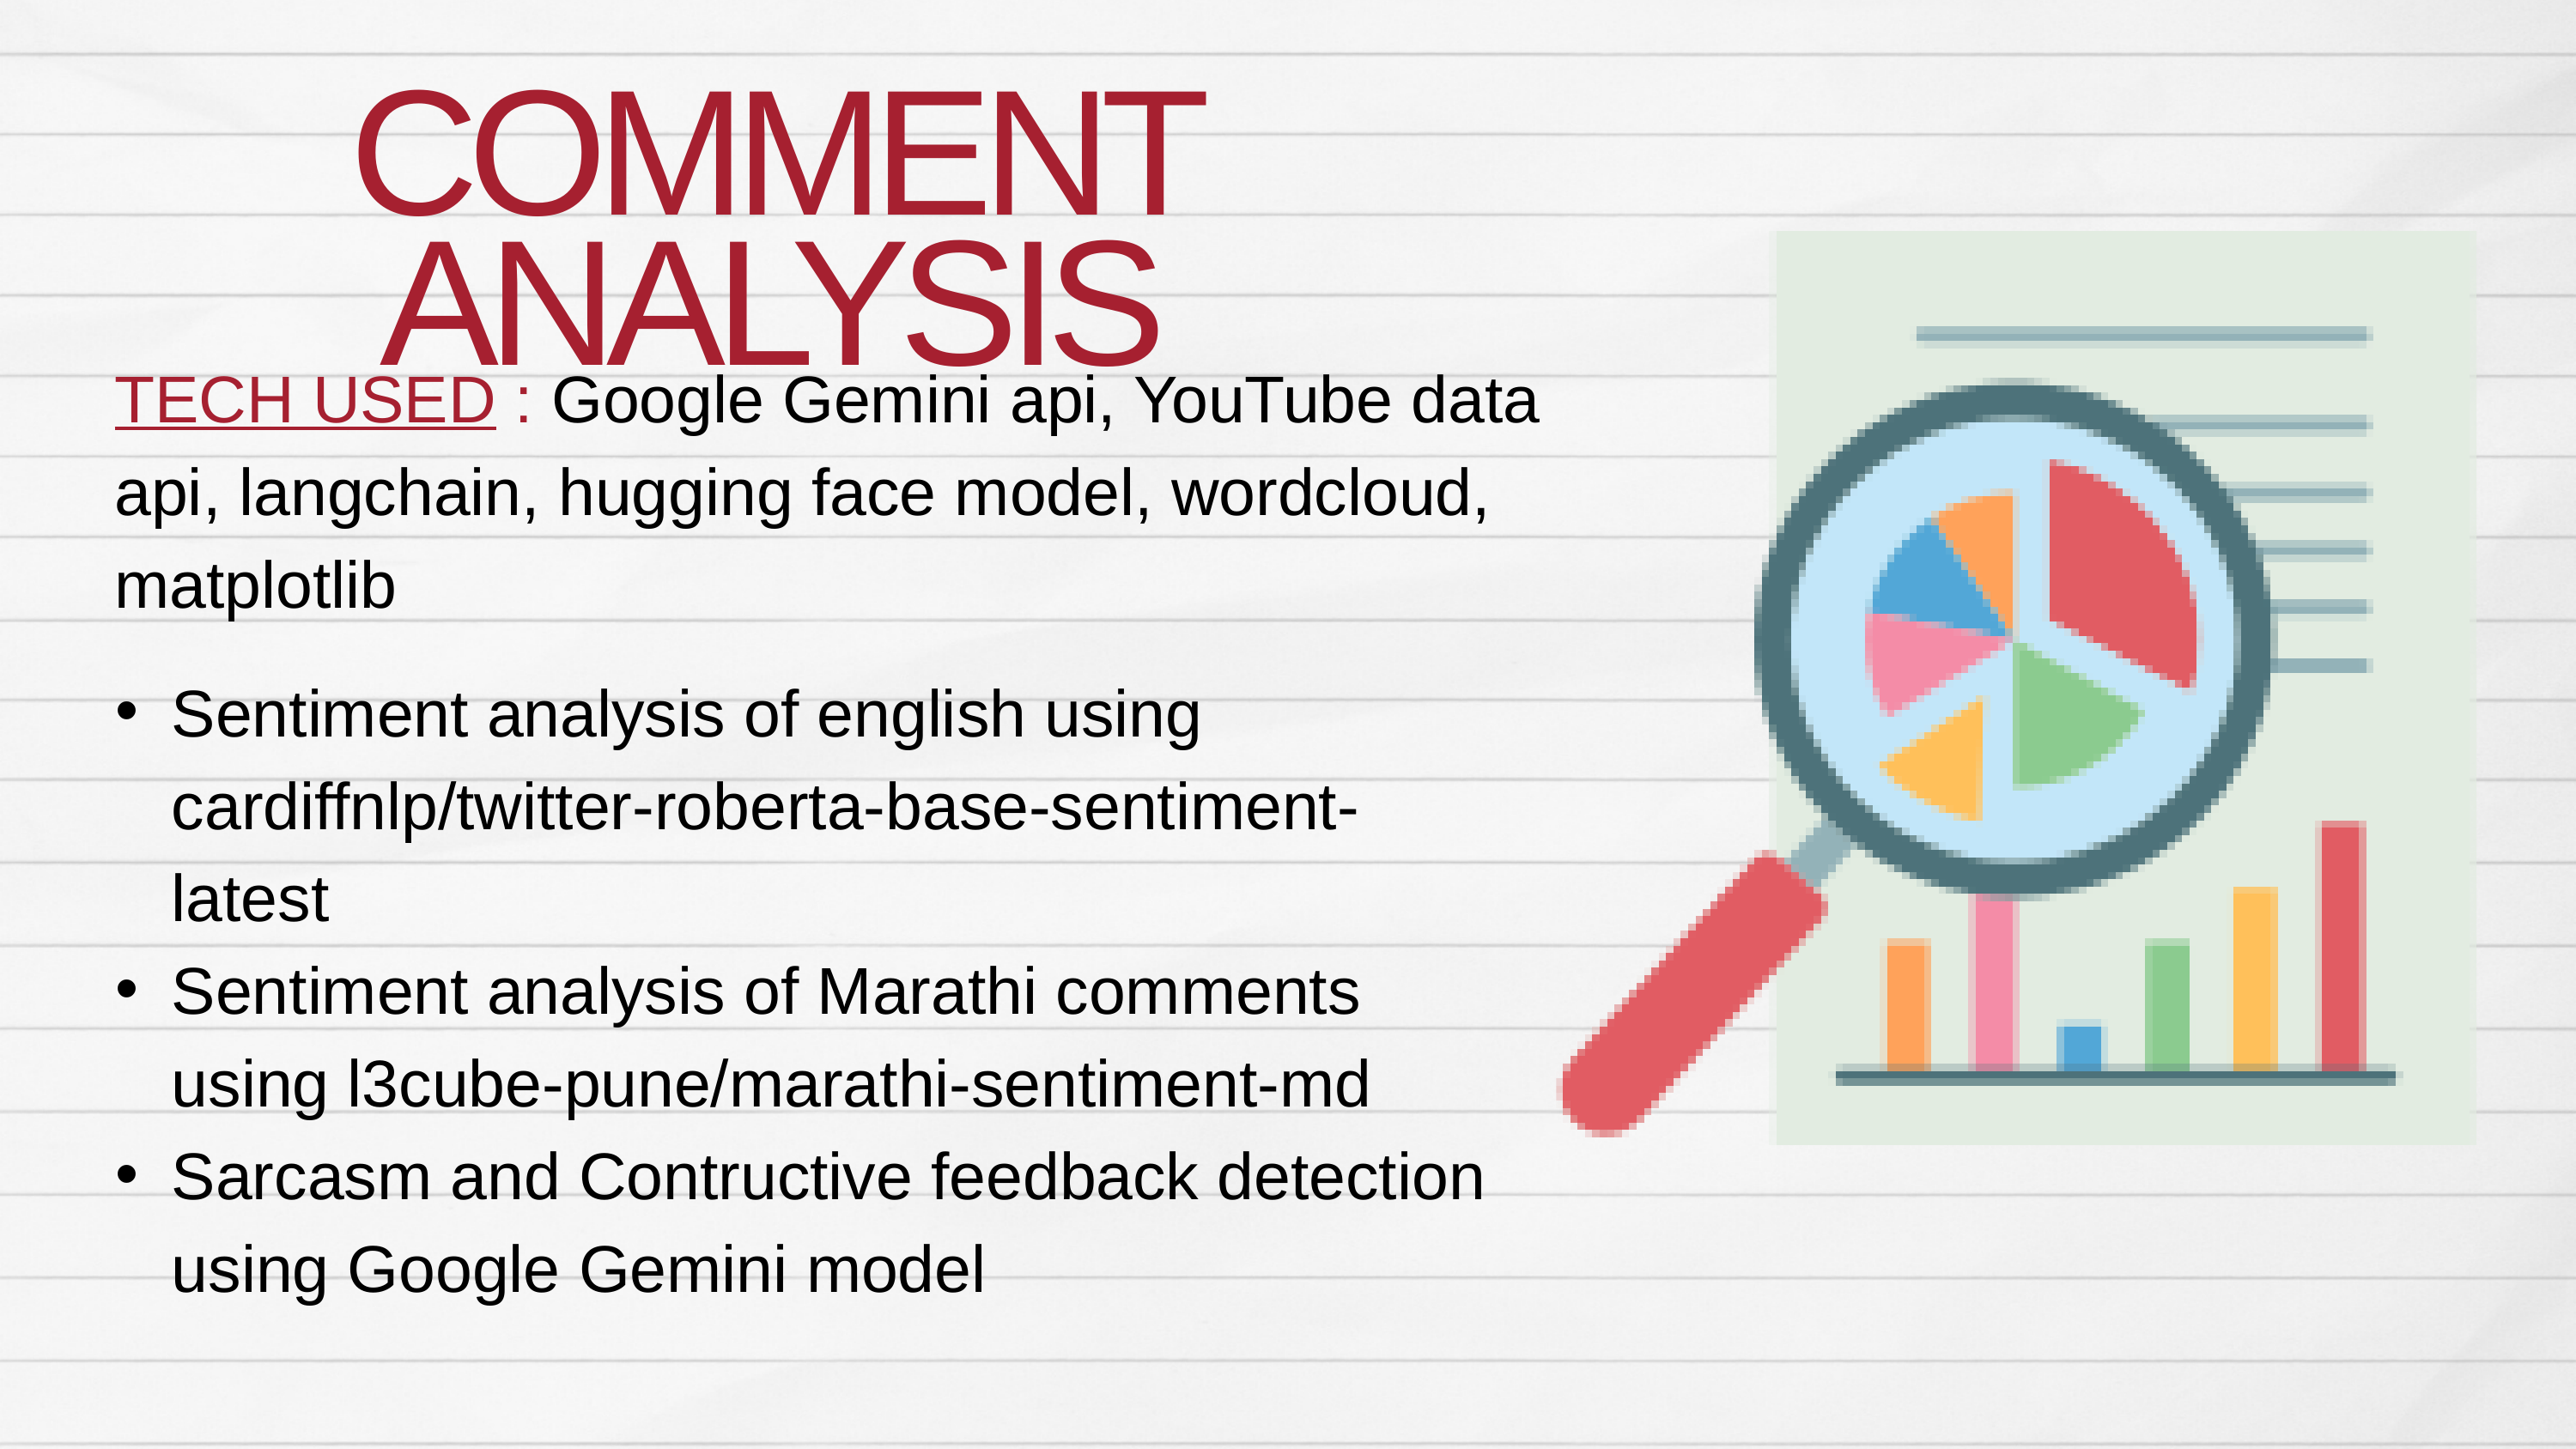

COMMENT ANALYSIS

TECH USED : Google Gemini api, YouTube data api, langchain, hugging face model, wordcloud, matplotlib
Sentiment analysis of english using cardiffnlp/twitter-roberta-base-sentiment-latest
Sentiment analysis of Marathi comments using l3cube-pune/marathi-sentiment-md
Sarcasm and Contructive feedback detection using Google Gemini model